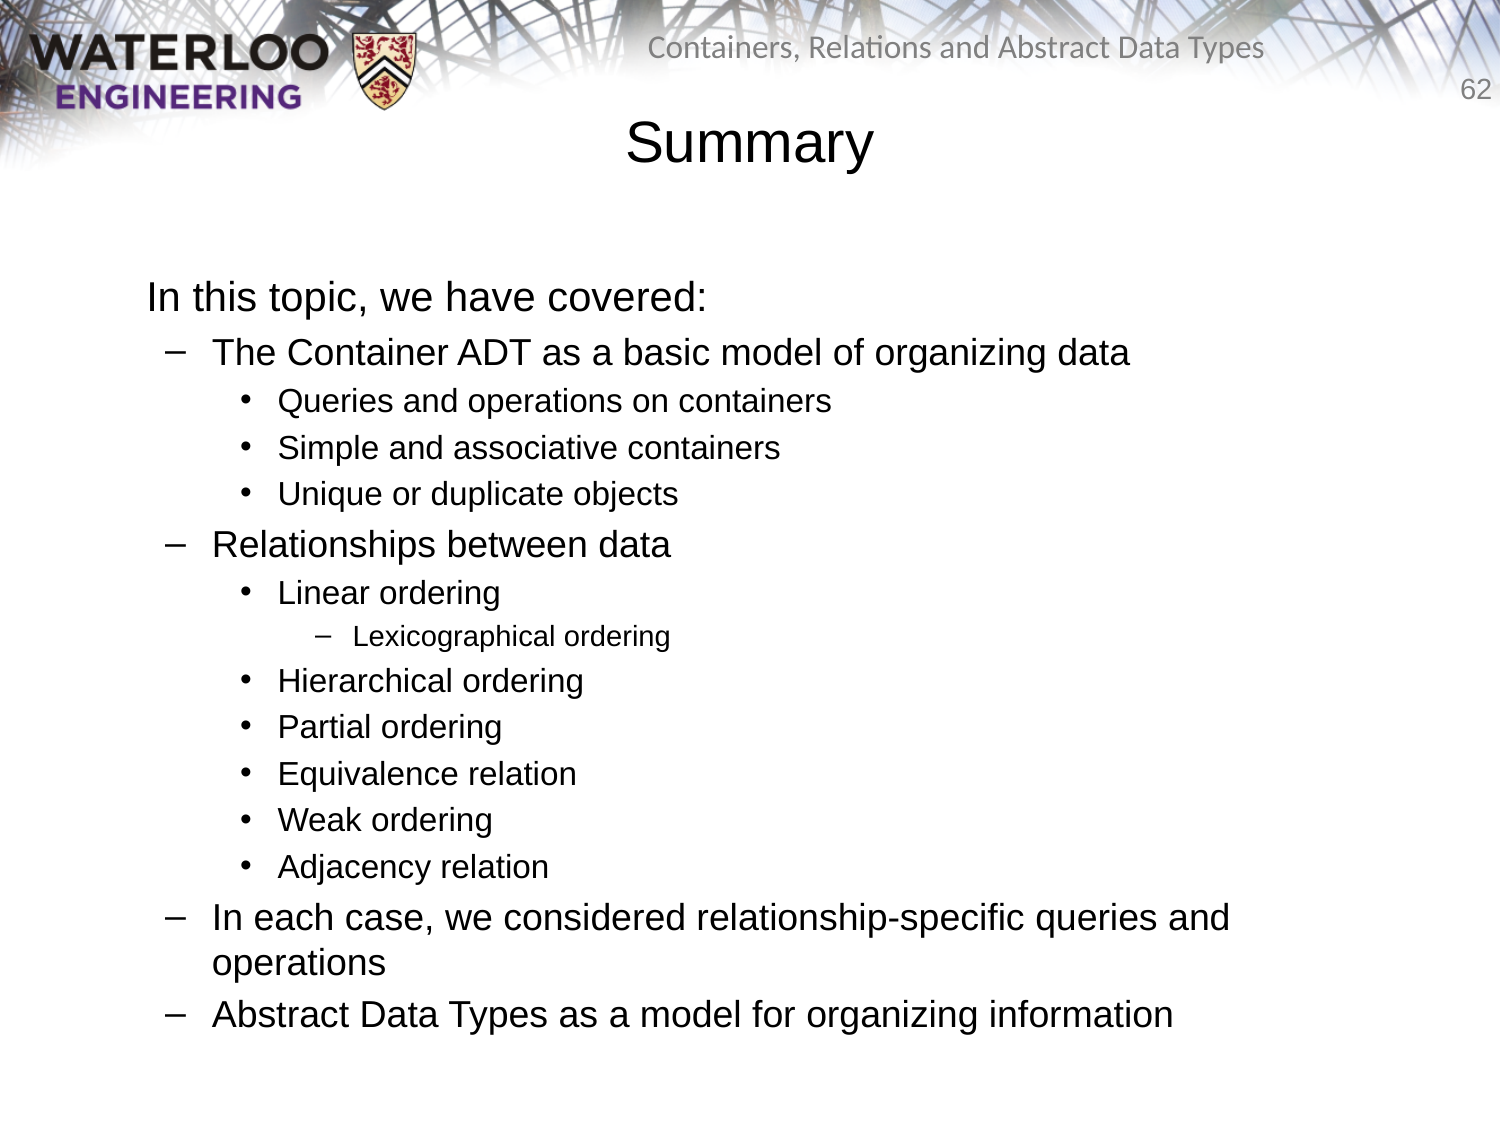

Summary
	In this topic, we have covered:
The Container ADT as a basic model of organizing data
Queries and operations on containers
Simple and associative containers
Unique or duplicate objects
Relationships between data
Linear ordering
Lexicographical ordering
Hierarchical ordering
Partial ordering
Equivalence relation
Weak ordering
Adjacency relation
In each case, we considered relationship-specific queries and operations
Abstract Data Types as a model for organizing information